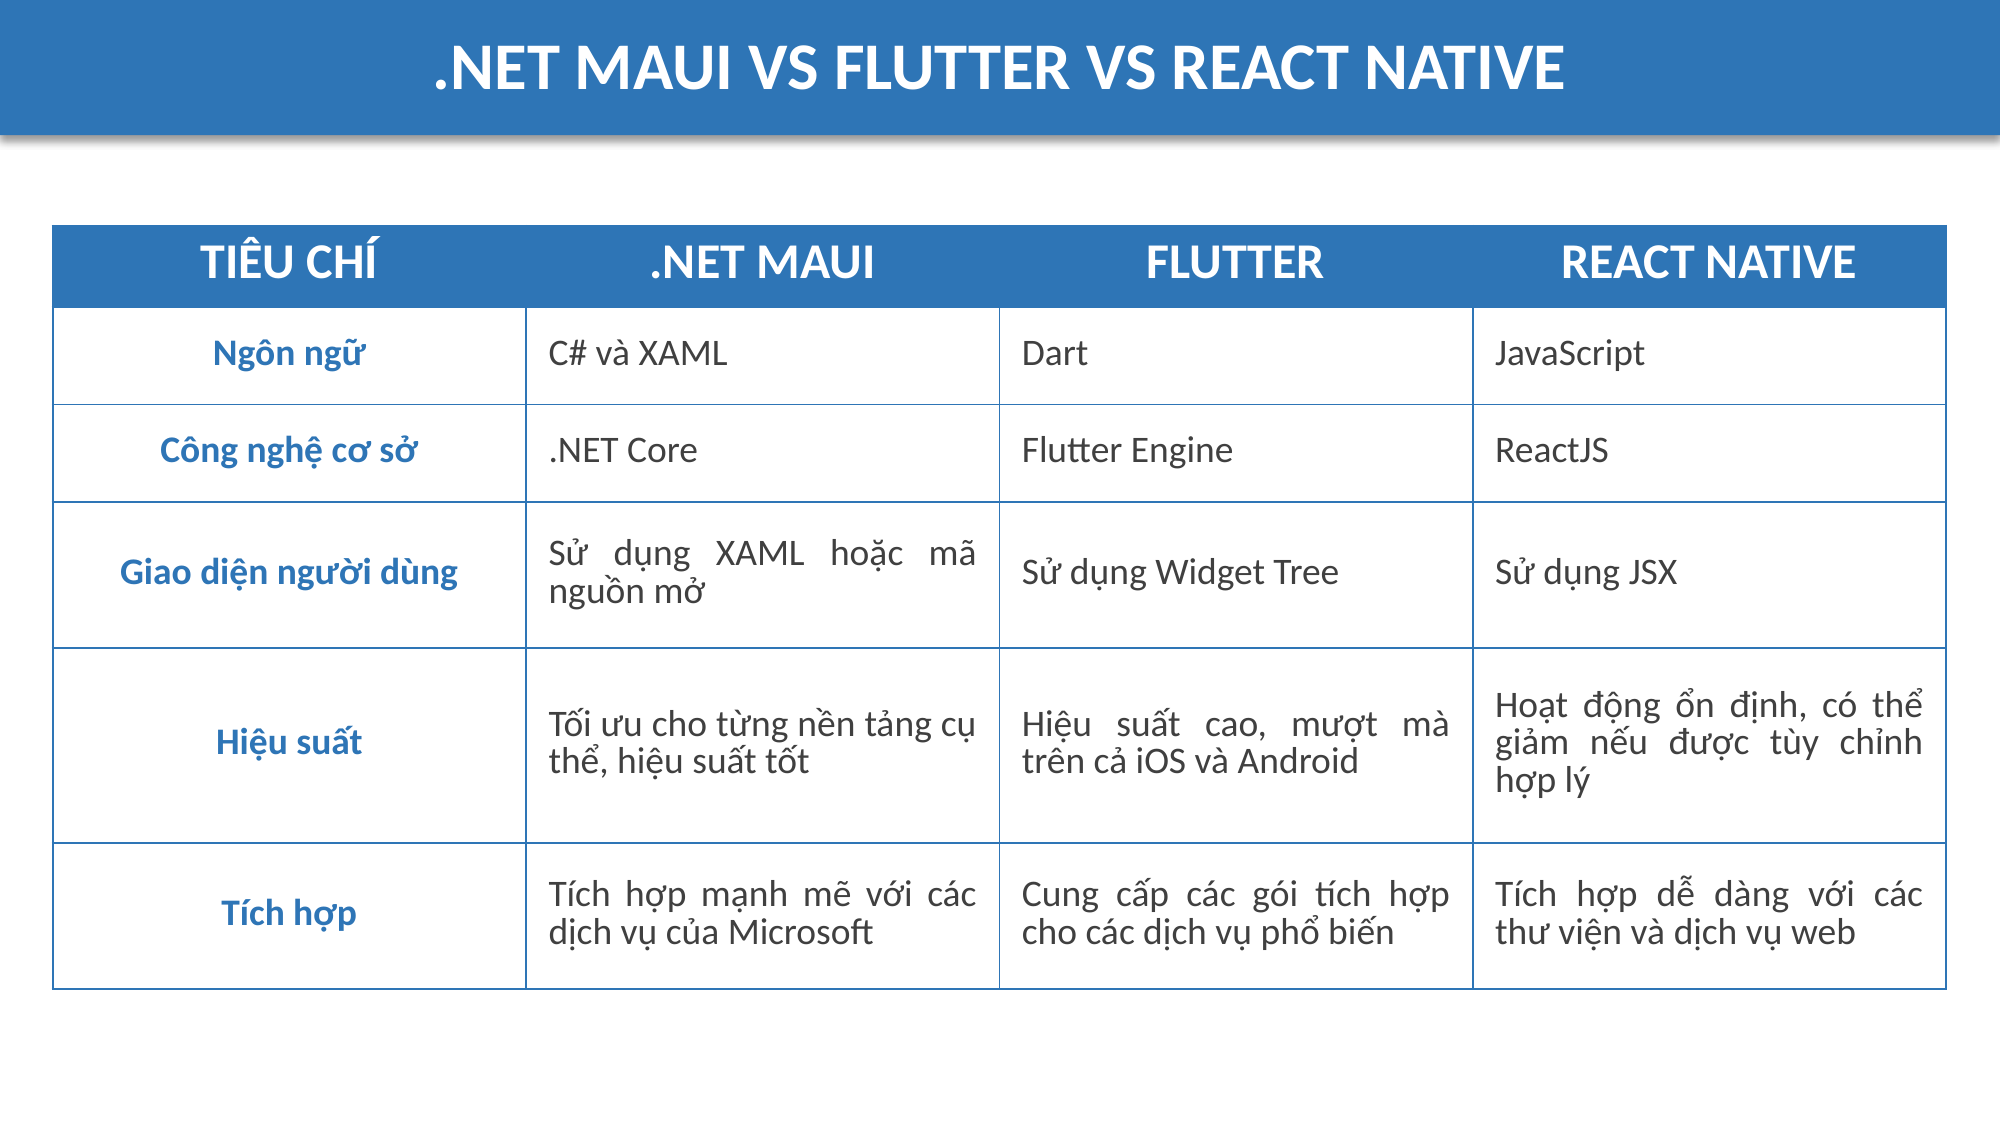

.NET MAUI VS FLUTTER VS REACT NATIVE
| TIÊU CHÍ | .NET MAUI | FLUTTER | REACT NATIVE |
| --- | --- | --- | --- |
| Ngôn ngữ | C# và XAML | Dart | JavaScript |
| Công nghệ cơ sở | .NET Core | Flutter Engine | ReactJS |
| Giao diện người dùng | Sử dụng XAML hoặc mã nguồn mở | Sử dụng Widget Tree | Sử dụng JSX |
| Hiệu suất | Tối ưu cho từng nền tảng cụ thể, hiệu suất tốt | Hiệu suất cao, mượt mà trên cả iOS và Android | Hoạt động ổn định, có thể giảm nếu được tùy chỉnh hợp lý |
| Tích hợp | Tích hợp mạnh mẽ với các dịch vụ của Microsoft | Cung cấp các gói tích hợp cho các dịch vụ phổ biến | Tích hợp dễ dàng với các thư viện và dịch vụ web |